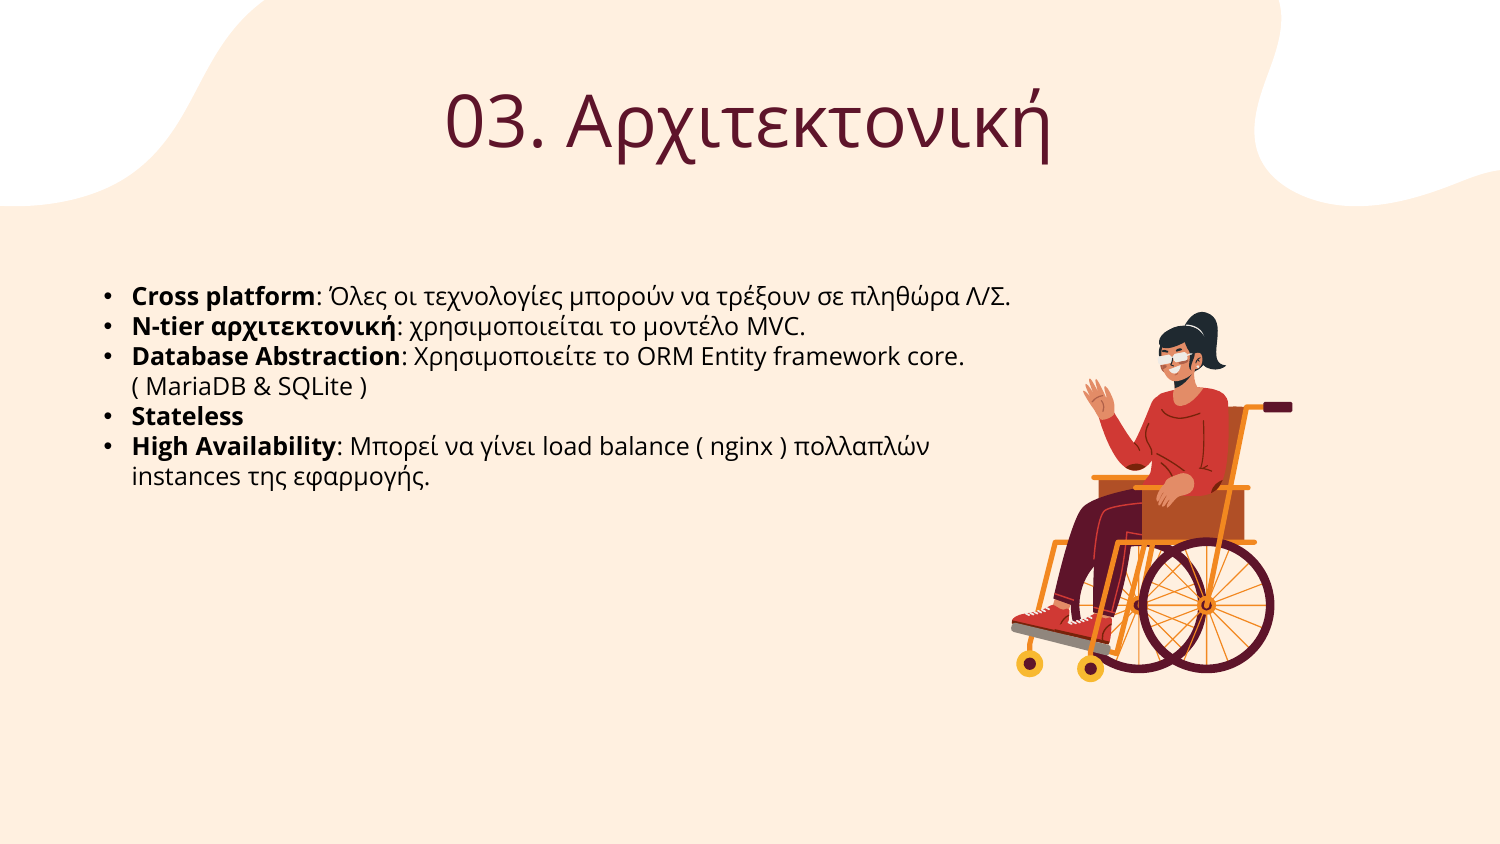

# 03. Αρχιτεκτονική
Cross platform: Όλες οι τεχνολογίες μπορούν να τρέξουν σε πληθώρα Λ/Σ.
N-tier αρχιτεκτονική: χρησιμοποιείται το μοντέλο MVC.
Database Abstraction: Χρησιμοποιείτε το ORM Entity framework core. ( MariaDB & SQLite )
Stateless
High Availability: Μπορεί να γίνει load balance ( nginx ) πολλαπλών instances της εφαρμογής.